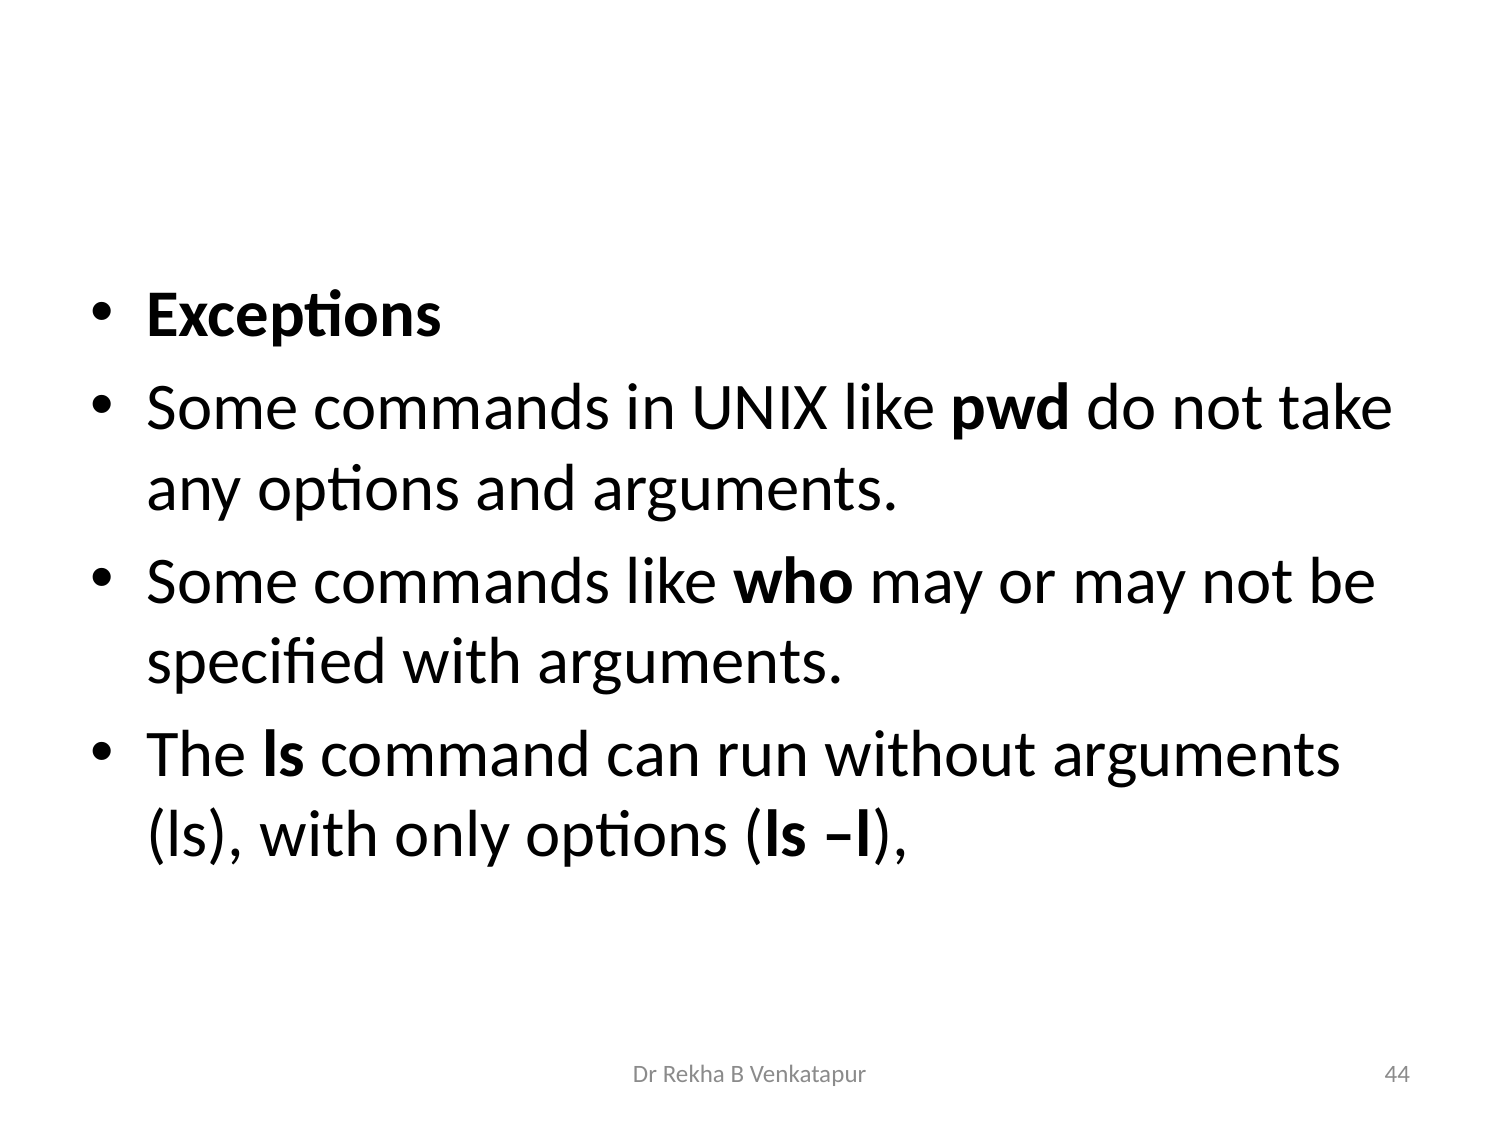

#
Exceptions
Some commands in UNIX like pwd do not take any options and arguments.
Some commands like who may or may not be specified with arguments.
The ls command can run without arguments (ls), with only options (ls –l),
Dr Rekha B Venkatapur
44